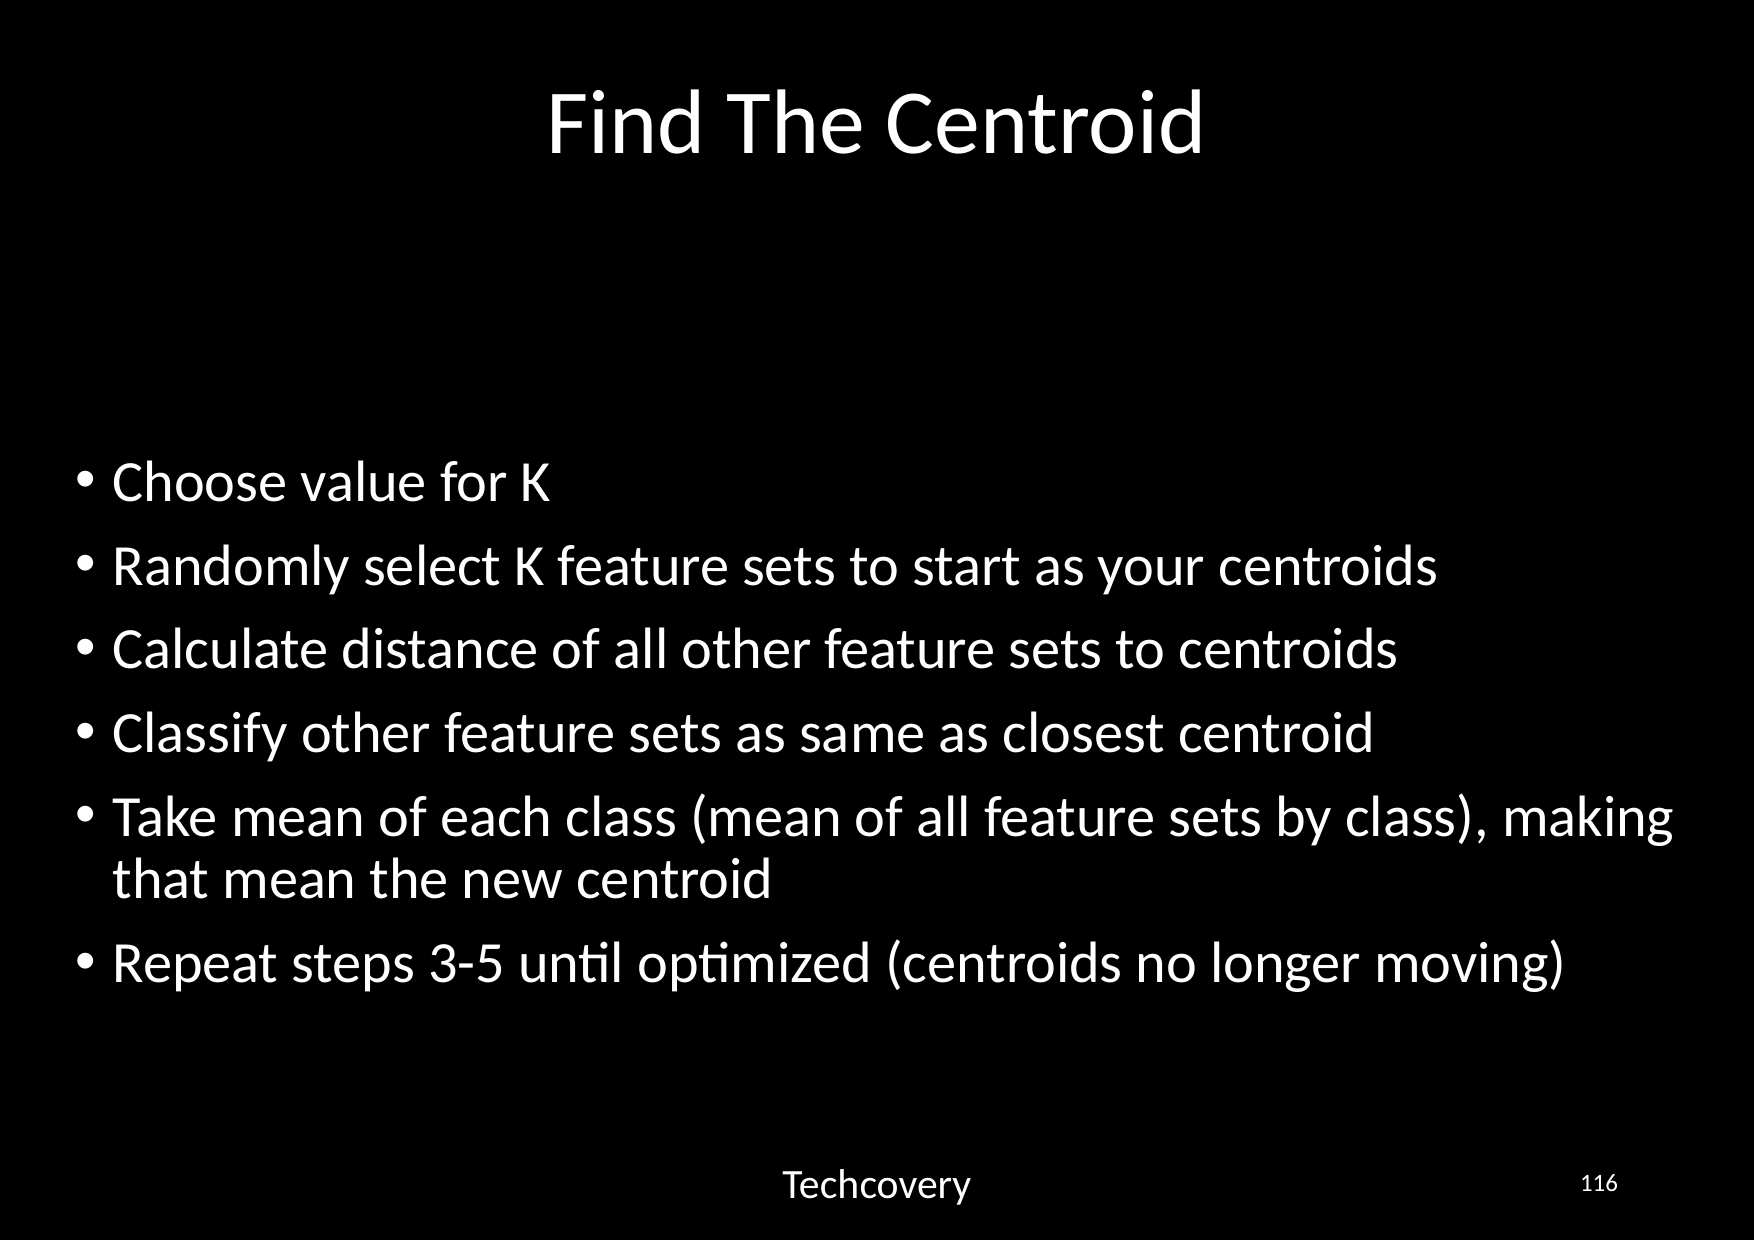

# Find The Centroid
Choose value for K
Randomly select K feature sets to start as your centroids
Calculate distance of all other feature sets to centroids
Classify other feature sets as same as closest centroid
Take mean of each class (mean of all feature sets by class), making that mean the new centroid
Repeat steps 3-5 until optimized (centroids no longer moving)

Techcovery
116